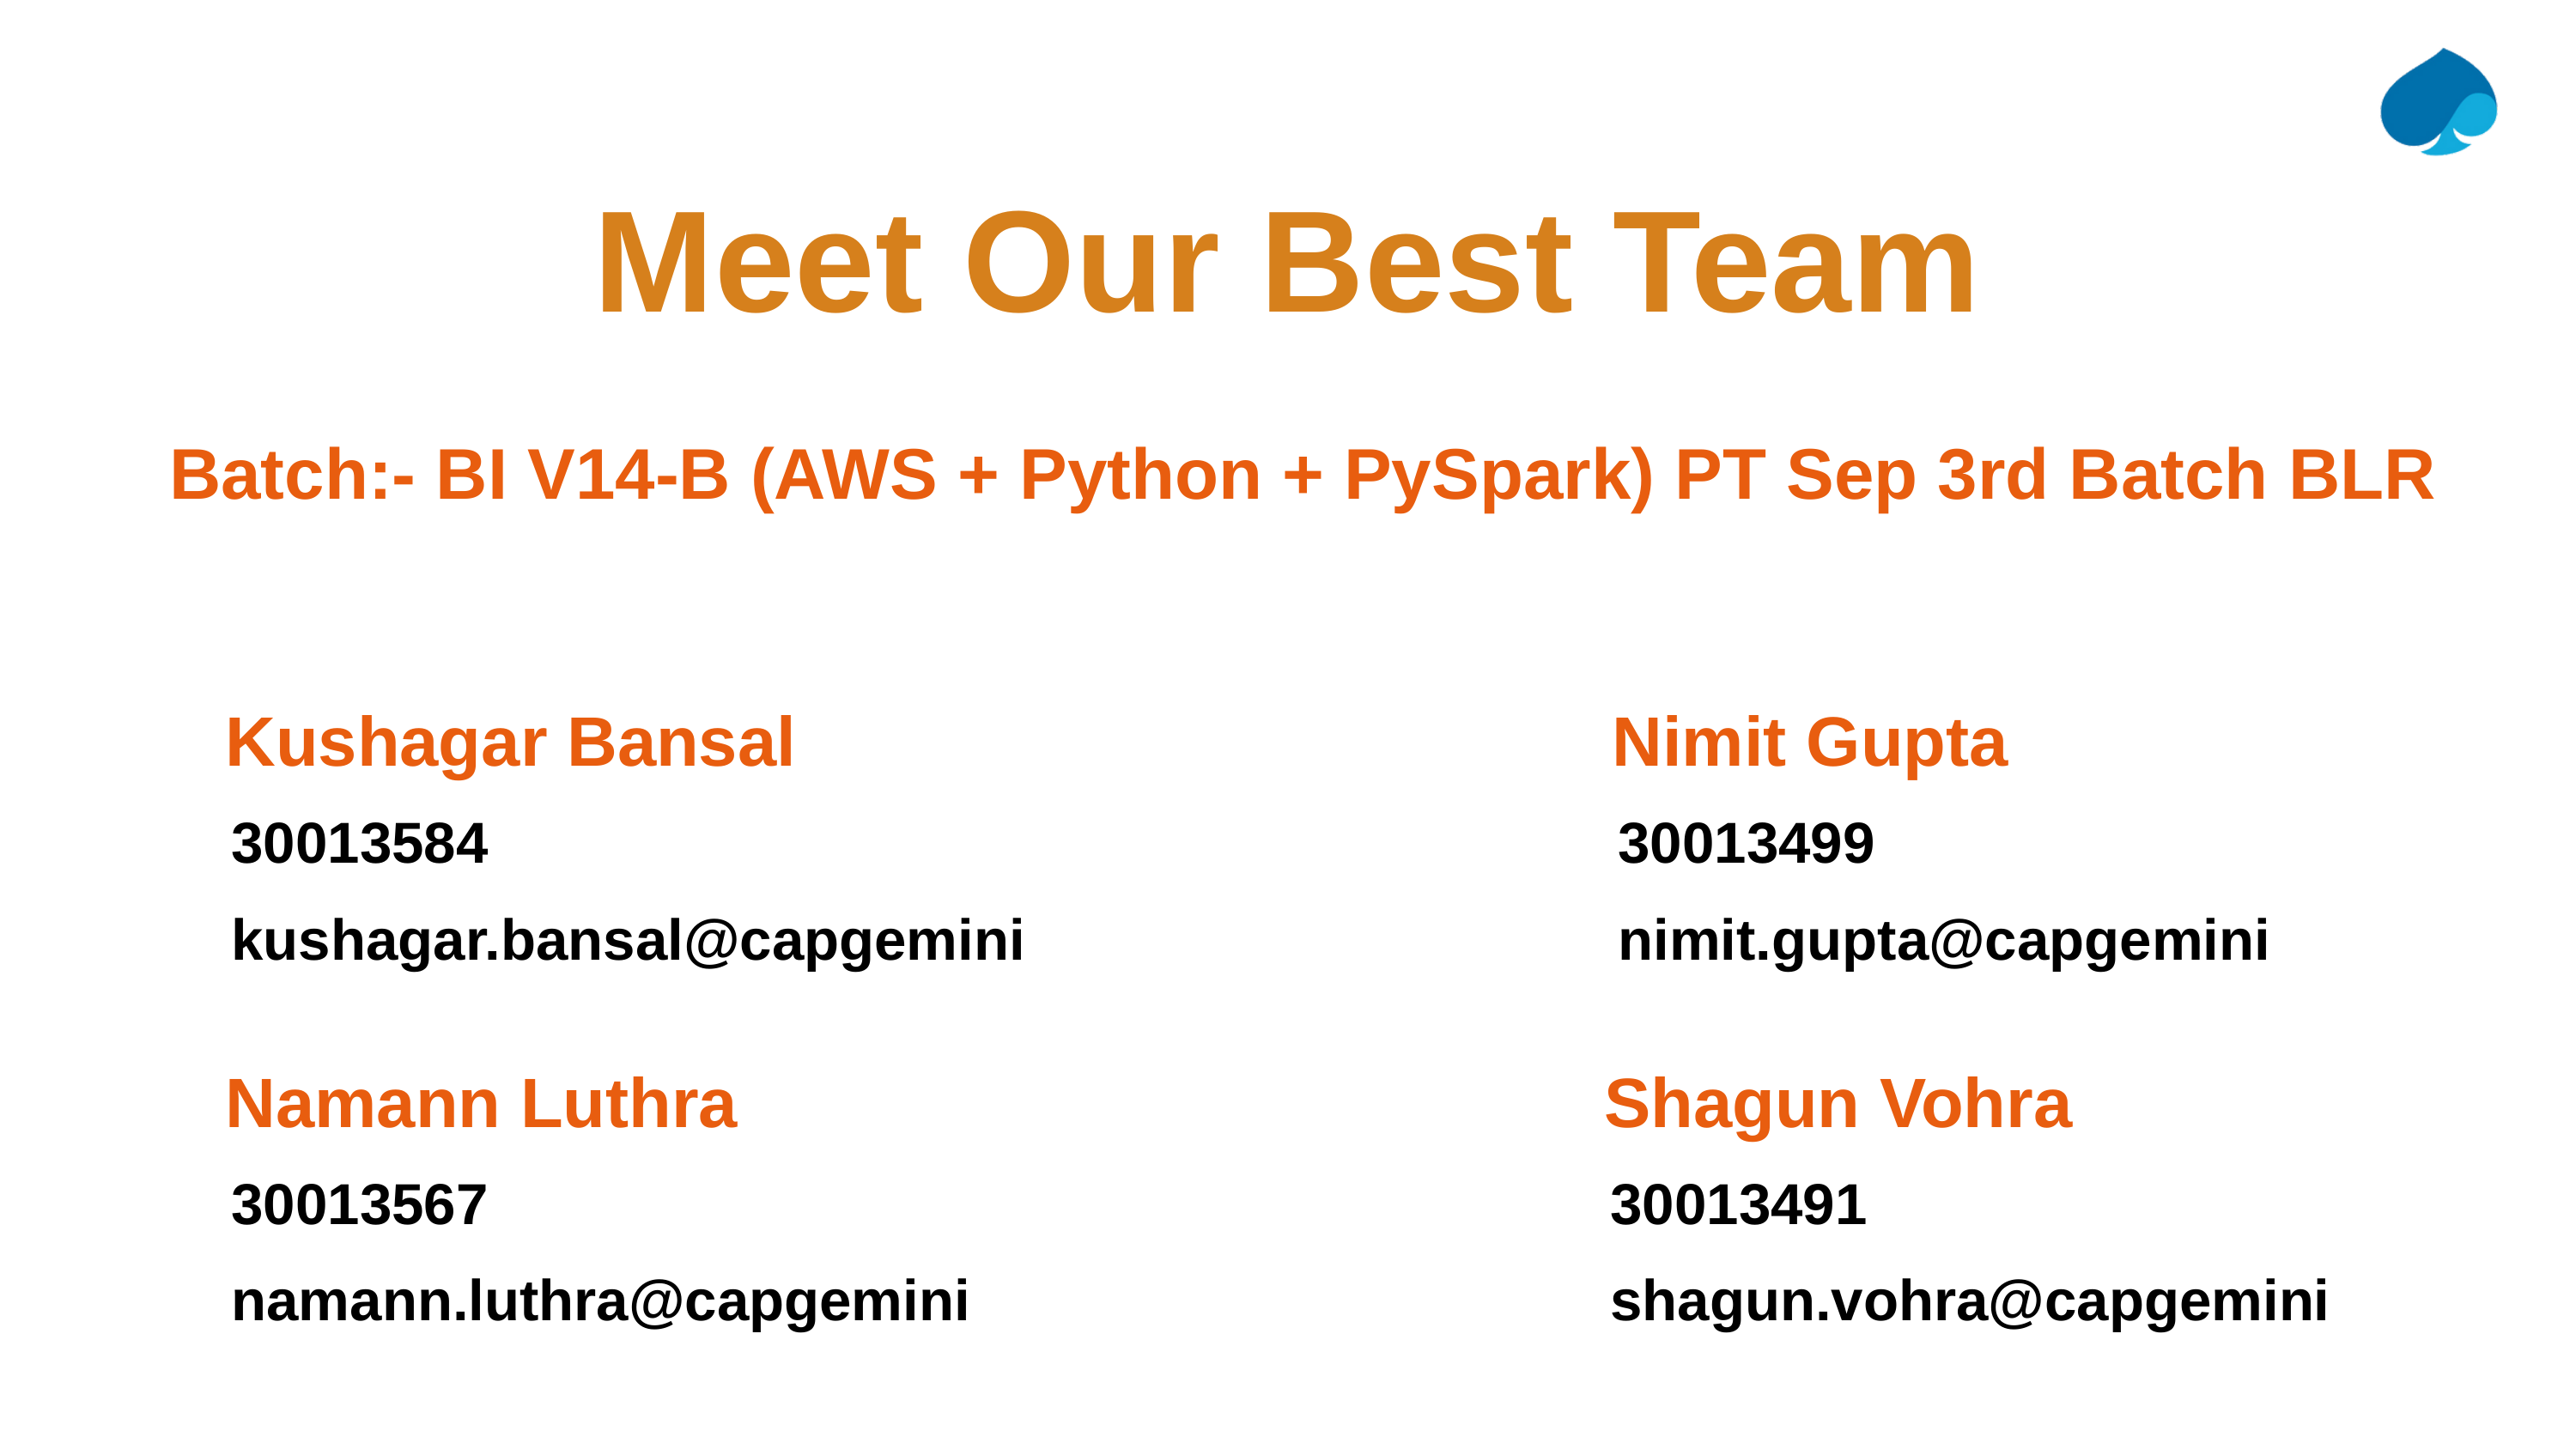

Meet Our Best Team
Batch:- BI V14-B (AWS + Python + PySpark) PT Sep 3rd Batch BLR

Kushagar Bansal
30013584
kushagar.bansal@capgemini
Nimit Gupta
30013499
nimit.gupta@capgemini
Namann Luthra
30013567
namann.luthra@capgemini
Shagun Vohra
30013491
shagun.vohra@capgemini